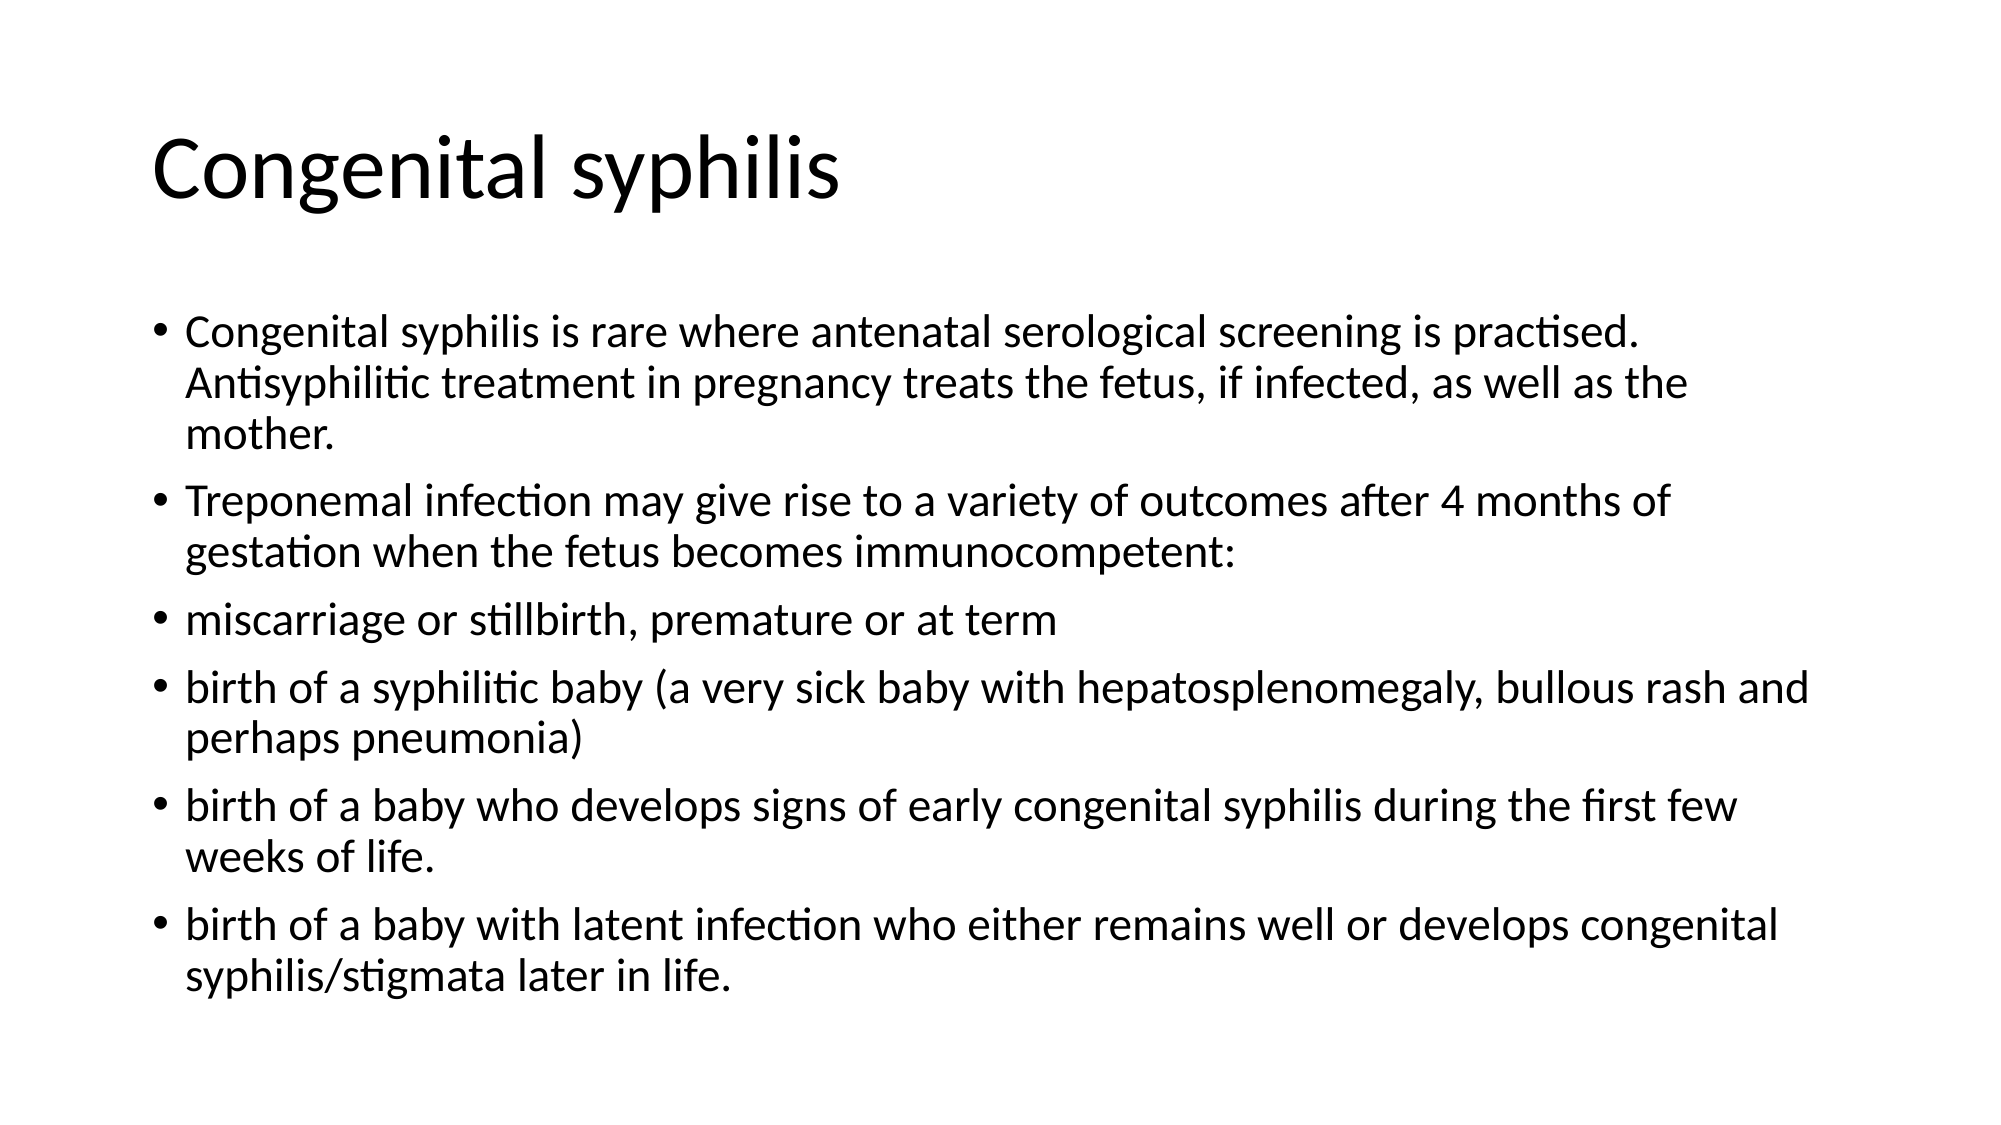

# Congenital syphilis
Congenital syphilis is rare where antenatal serological screening is practised. Antisyphilitic treatment in pregnancy treats the fetus, if infected, as well as the mother.
Treponemal infection may give rise to a variety of outcomes after 4 months of gestation when the fetus becomes immunocompetent:
miscarriage or stillbirth, premature or at term
birth of a syphilitic baby (a very sick baby with hepatosplenomegaly, bullous rash and perhaps pneumonia)
birth of a baby who develops signs of early congenital syphilis during the first few weeks of life.
birth of a baby with latent infection who either remains well or develops congenital syphilis/stigmata later in life.